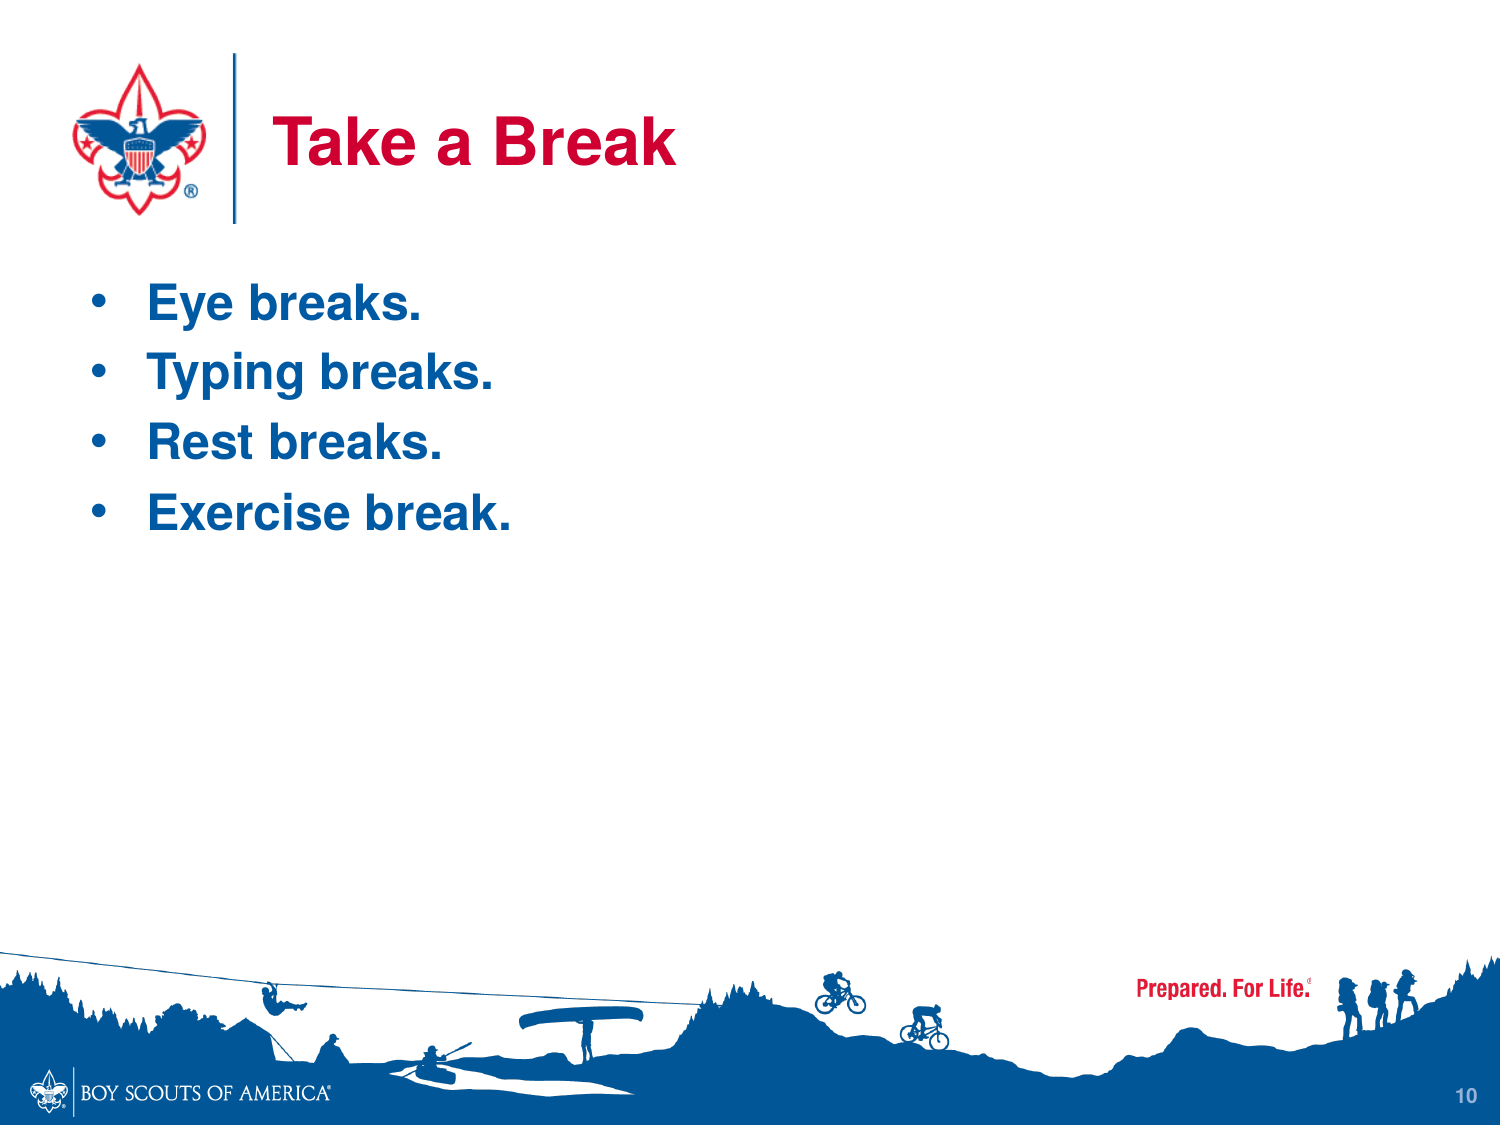

# Take a Break
Eye breaks.
Typing breaks.
Rest breaks.
Exercise break.
10